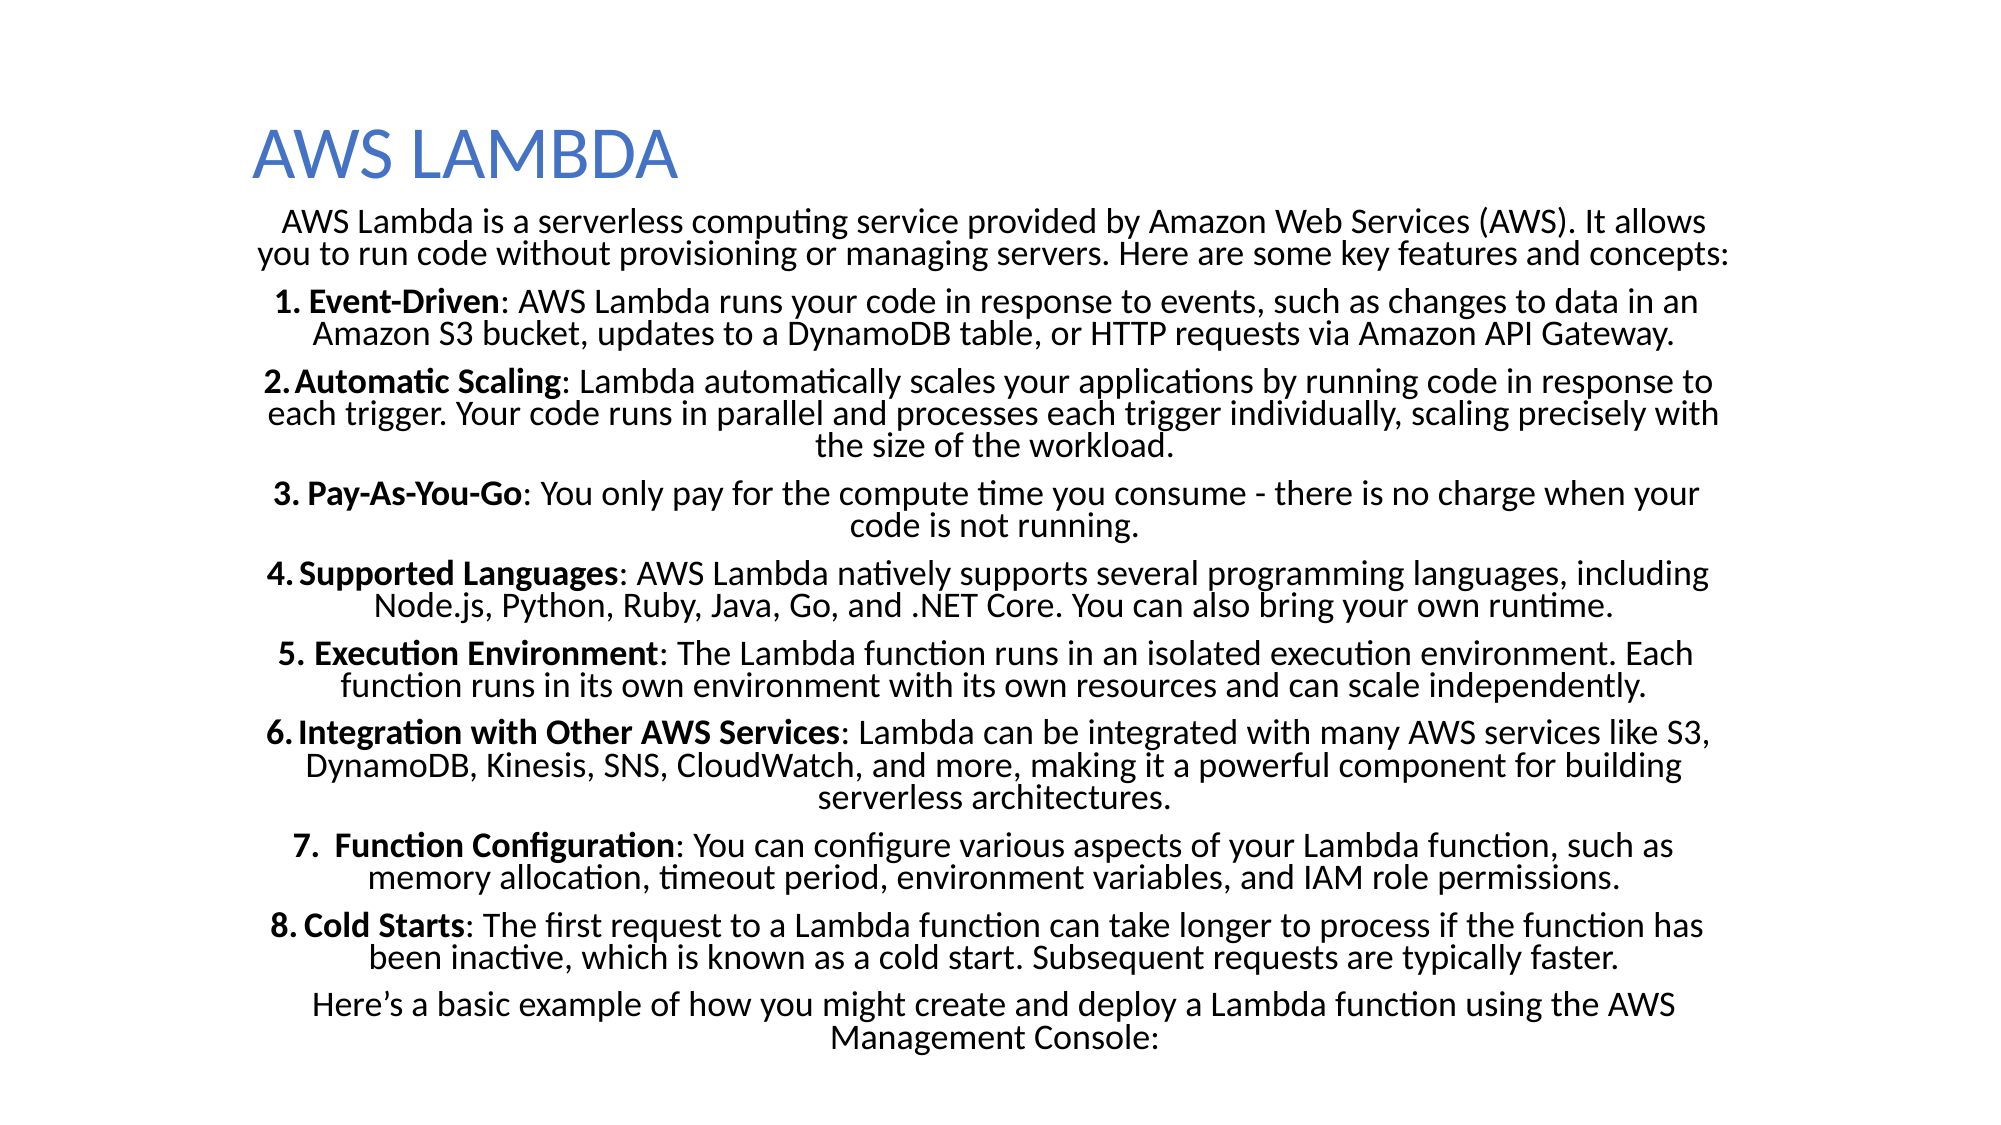

# AWS LAMBDA
AWS Lambda is a serverless computing service provided by Amazon Web Services (AWS). It allows you to run code without provisioning or managing servers. Here are some key features and concepts:
Event-Driven: AWS Lambda runs your code in response to events, such as changes to data in an Amazon S3 bucket, updates to a DynamoDB table, or HTTP requests via Amazon API Gateway.
Automatic Scaling: Lambda automatically scales your applications by running code in response to each trigger. Your code runs in parallel and processes each trigger individually, scaling precisely with the size of the workload.
Pay-As-You-Go: You only pay for the compute time you consume - there is no charge when your code is not running.
Supported Languages: AWS Lambda natively supports several programming languages, including Node.js, Python, Ruby, Java, Go, and .NET Core. You can also bring your own runtime.
Execution Environment: The Lambda function runs in an isolated execution environment. Each function runs in its own environment with its own resources and can scale independently.
Integration with Other AWS Services: Lambda can be integrated with many AWS services like S3, DynamoDB, Kinesis, SNS, CloudWatch, and more, making it a powerful component for building serverless architectures.
Function Configuration: You can configure various aspects of your Lambda function, such as memory allocation, timeout period, environment variables, and IAM role permissions.
Cold Starts: The first request to a Lambda function can take longer to process if the function has been inactive, which is known as a cold start. Subsequent requests are typically faster.
Here’s a basic example of how you might create and deploy a Lambda function using the AWS Management Console: